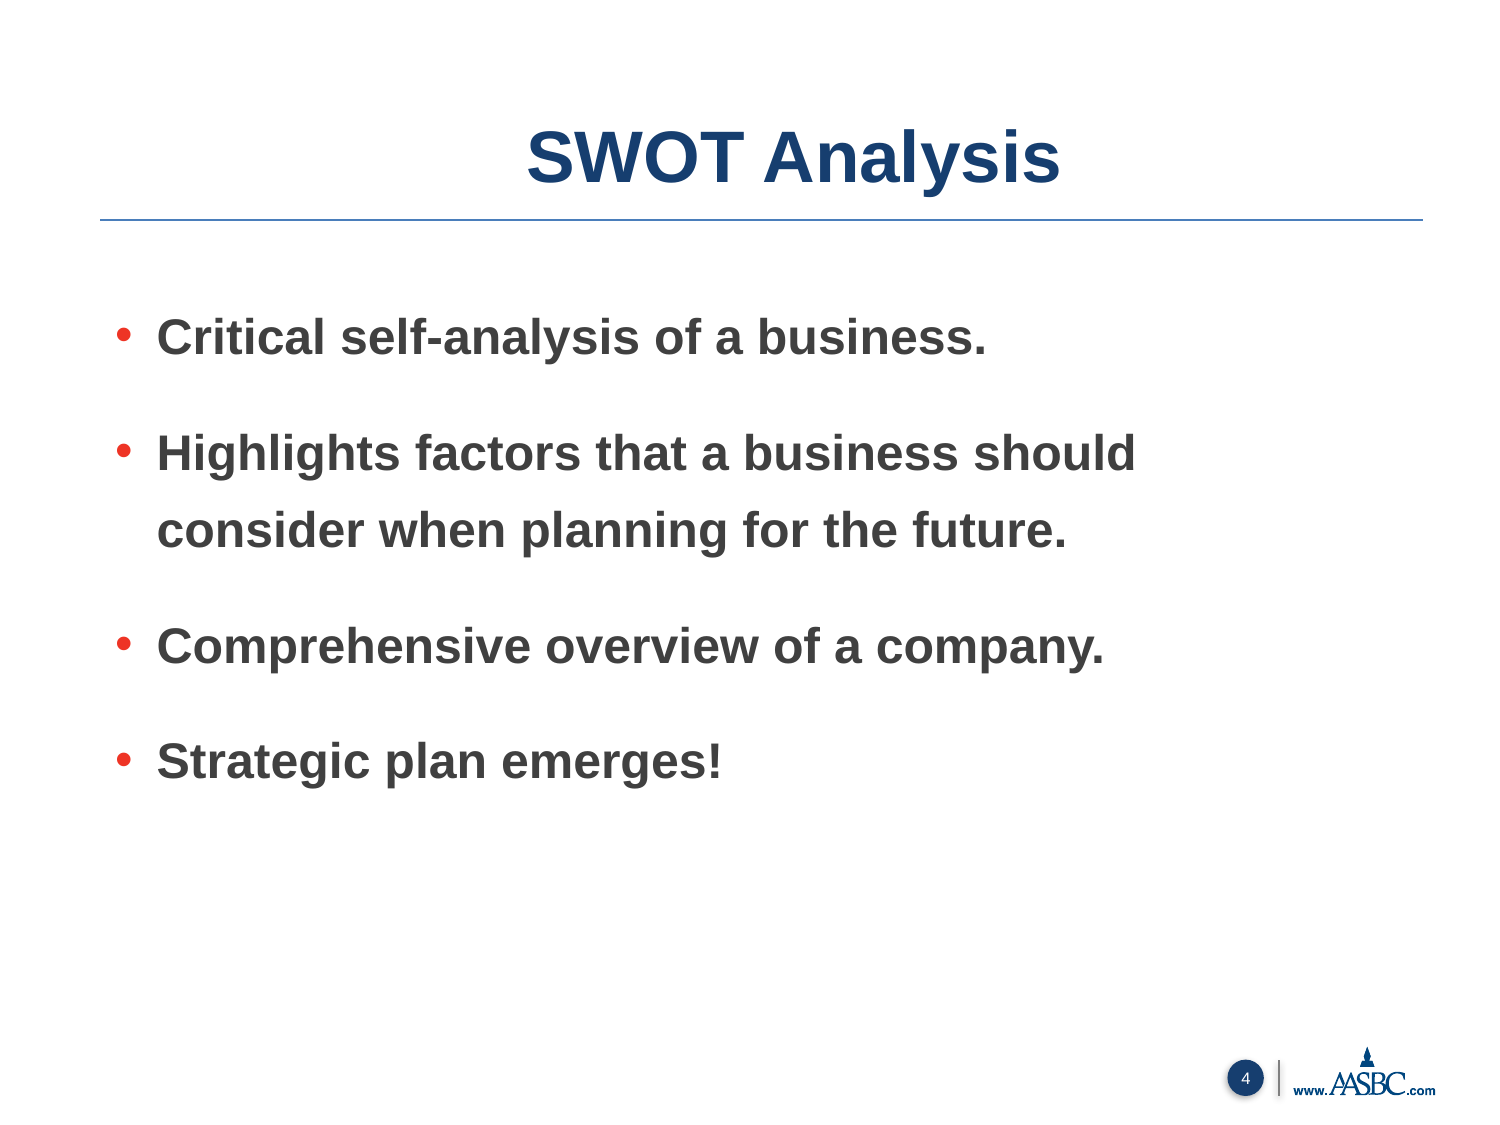

SWOT Analysis
Critical self-analysis of a business.
Highlights factors that a business should consider when planning for the future.
Comprehensive overview of a company.
Strategic plan emerges!